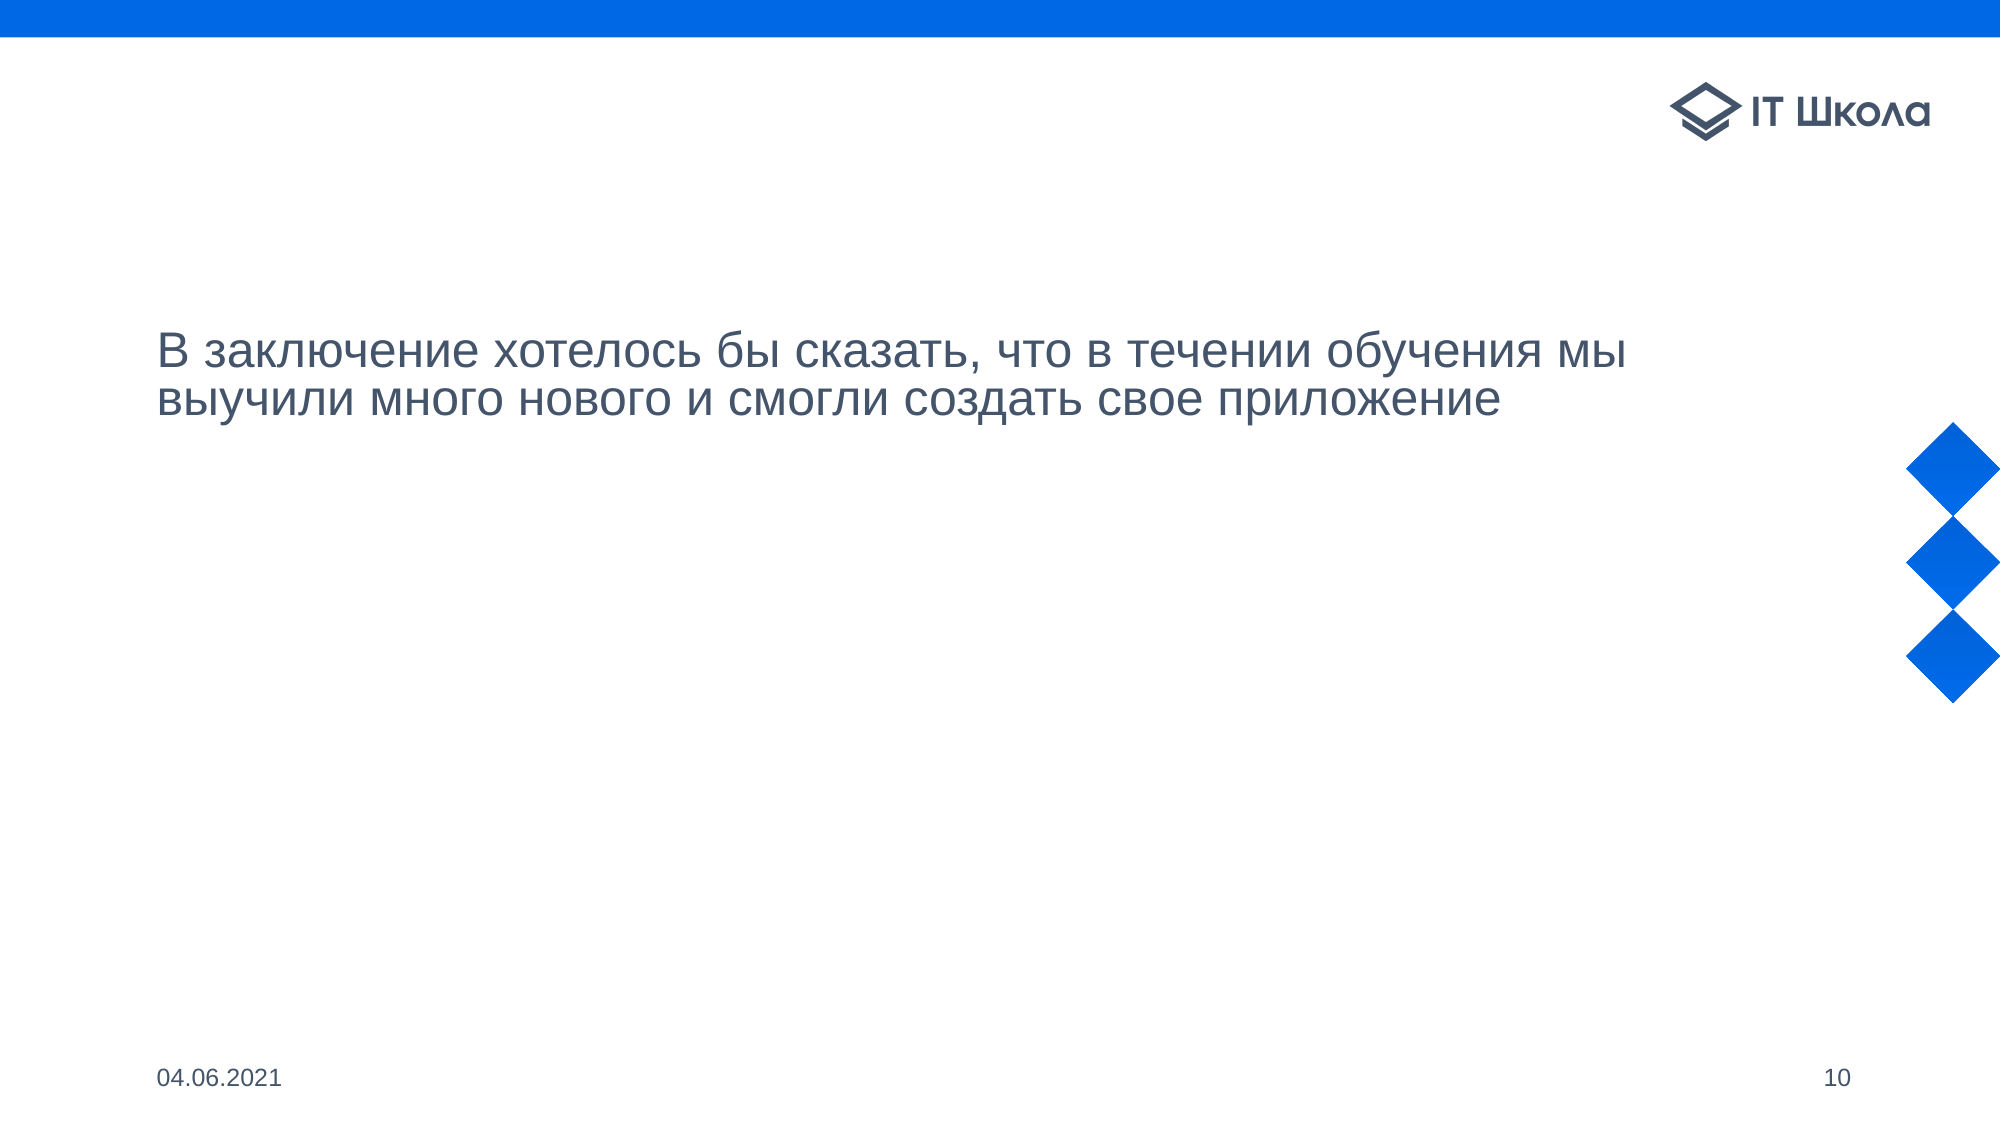

# В заключение хотелось бы сказать, что в течении обучения мы выучили много нового и смогли создать свое приложение
04.06.2021
10